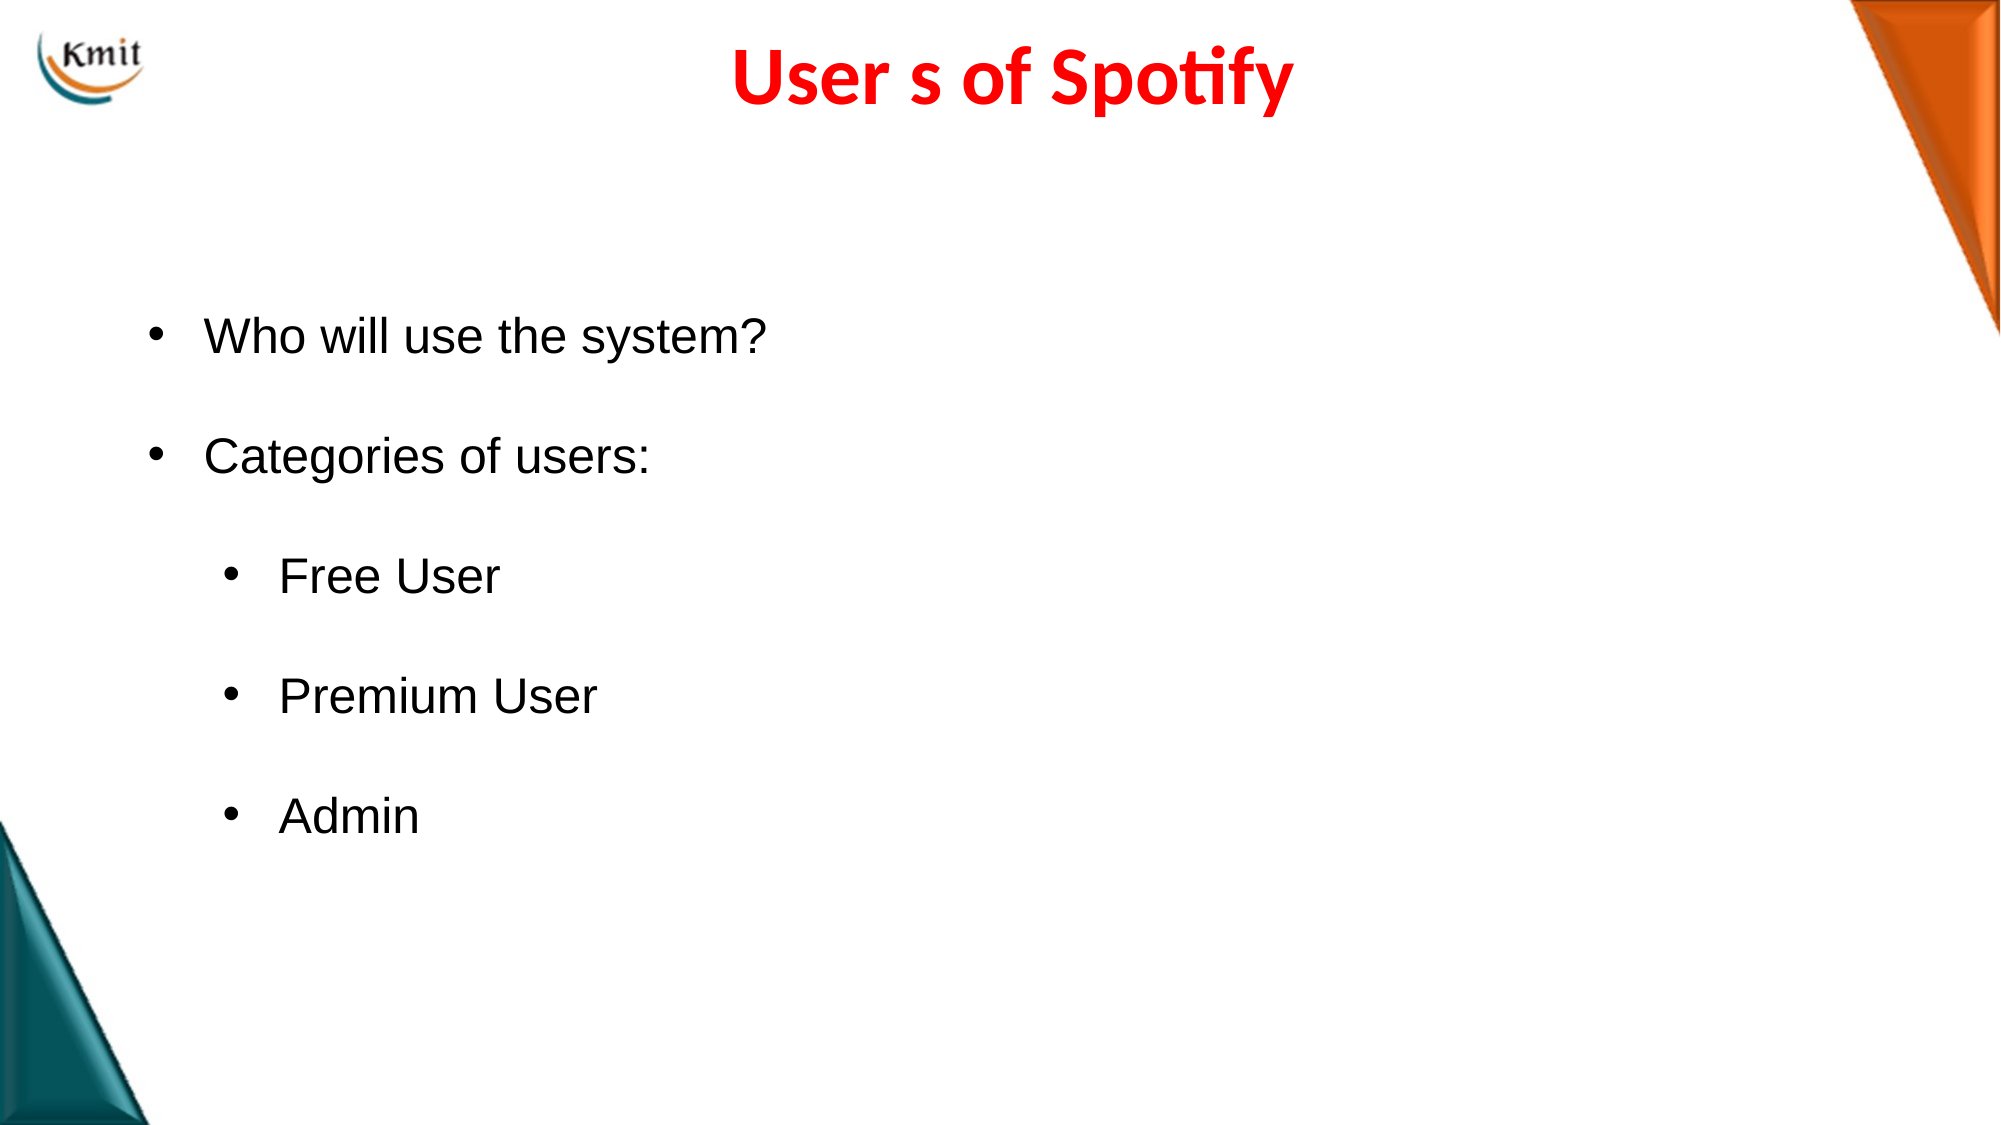

# User s of Spotify
Who will use the system?
Categories of users:
Free User
Premium User
Admin